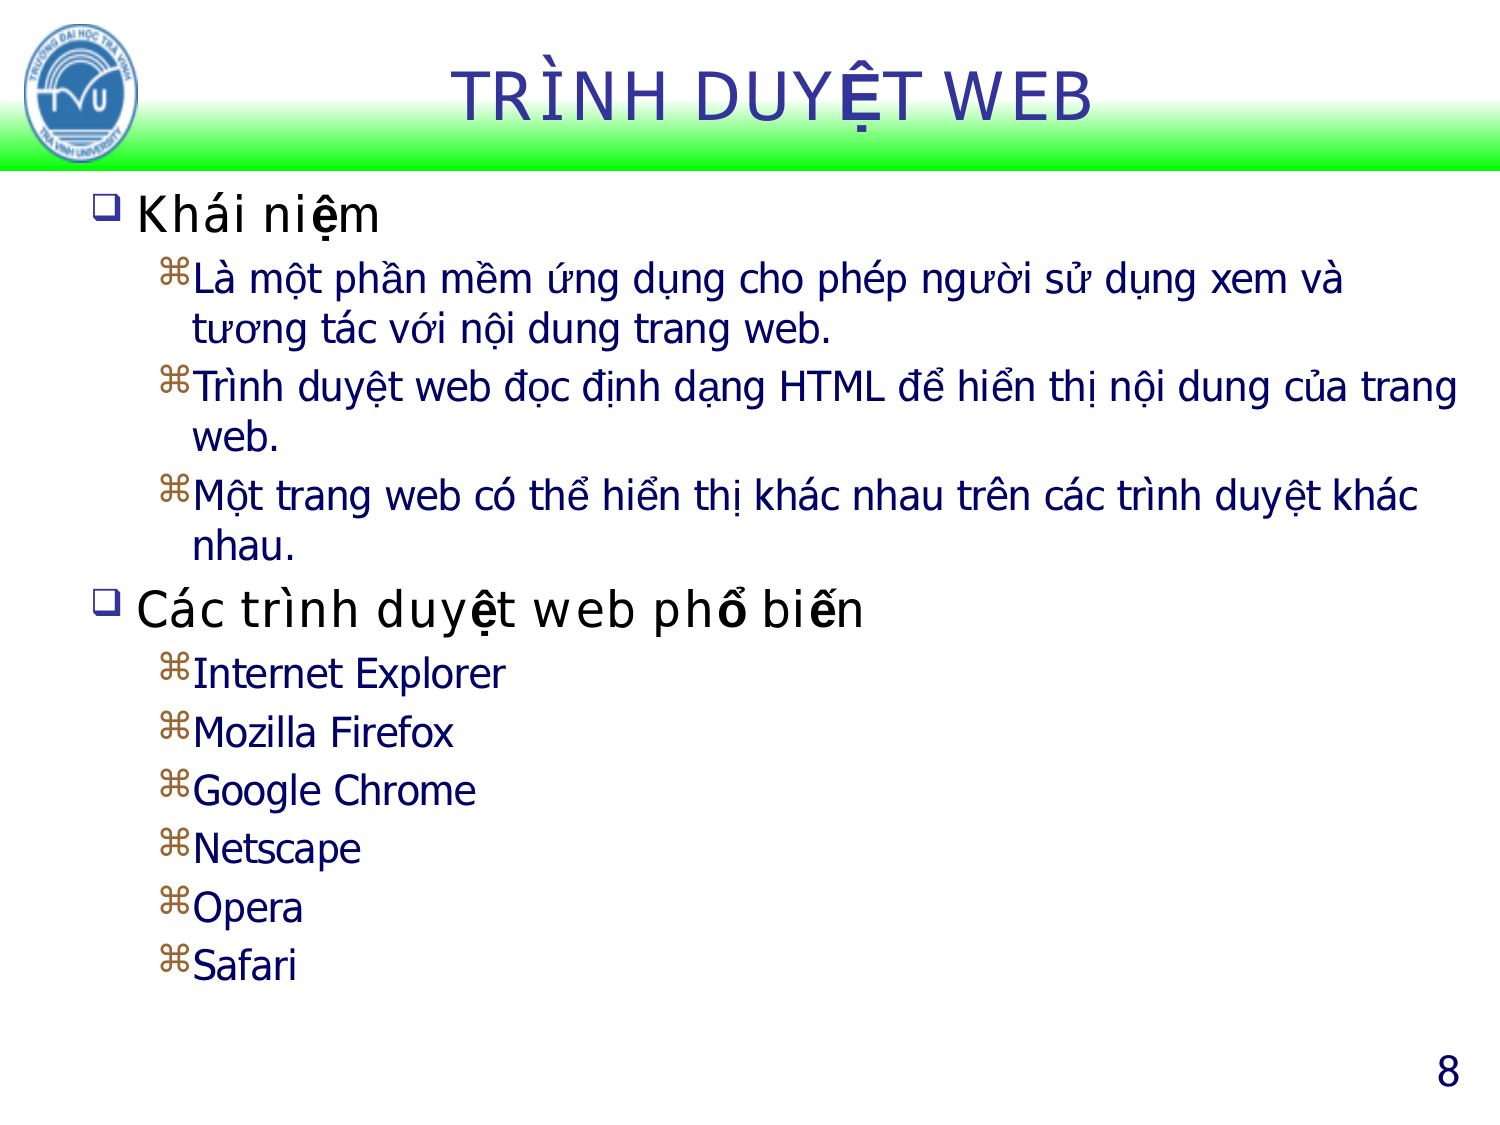

# TRÌNH DUYỆT WEB
Khái niệm
Là một phần mềm ứng dụng cho phép người sử dụng xem và tương tác với nội dung trang web.
Trình duyệt web đọc định dạng HTML để hiển thị nội dung của trang web.
Một trang web có thể hiển thị khác nhau trên các trình duyệt khác nhau.
Các trình duyệt web phổ biến
Internet Explorer
Mozilla Firefox
Google Chrome
Netscape
Opera
Safari

8